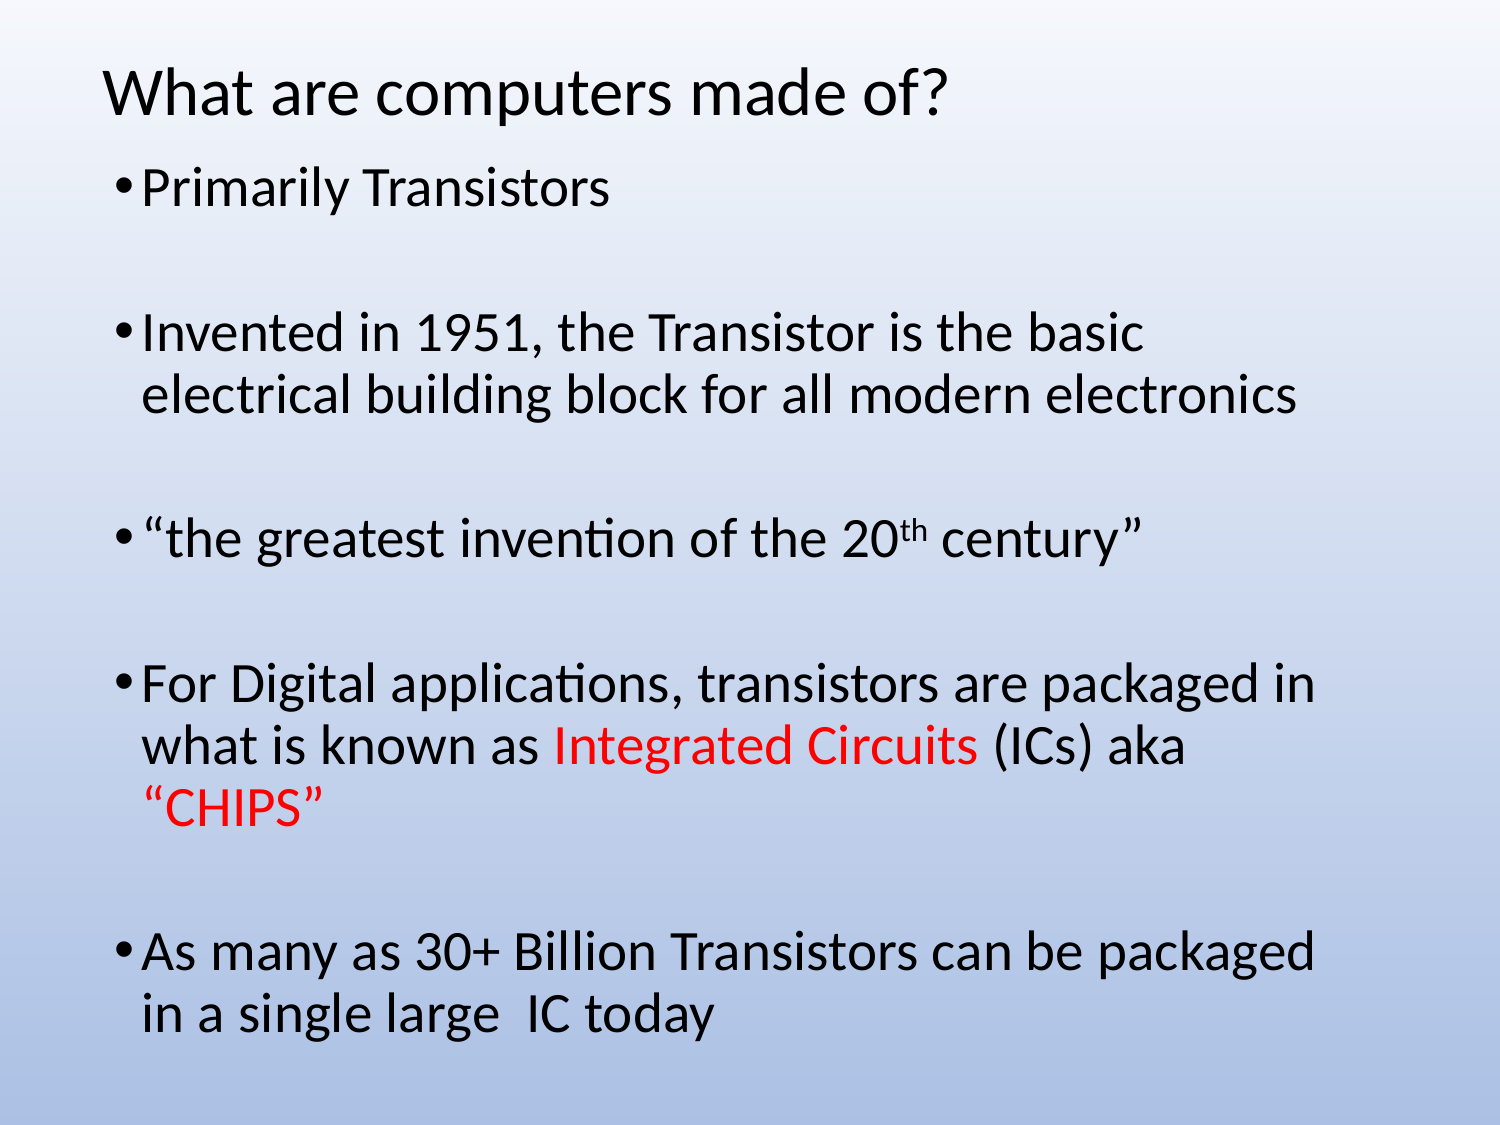

# What are computers made of?
Primarily Transistors

Invented in 1951, the Transistor is the basic electrical building block for all modern electronics

“the greatest invention of the 20th century”

For Digital applications, transistors are packaged in what is known as Integrated Circuits (ICs) aka “CHIPS”

As many as 30+ Billion Transistors can be packaged in a single large  IC today